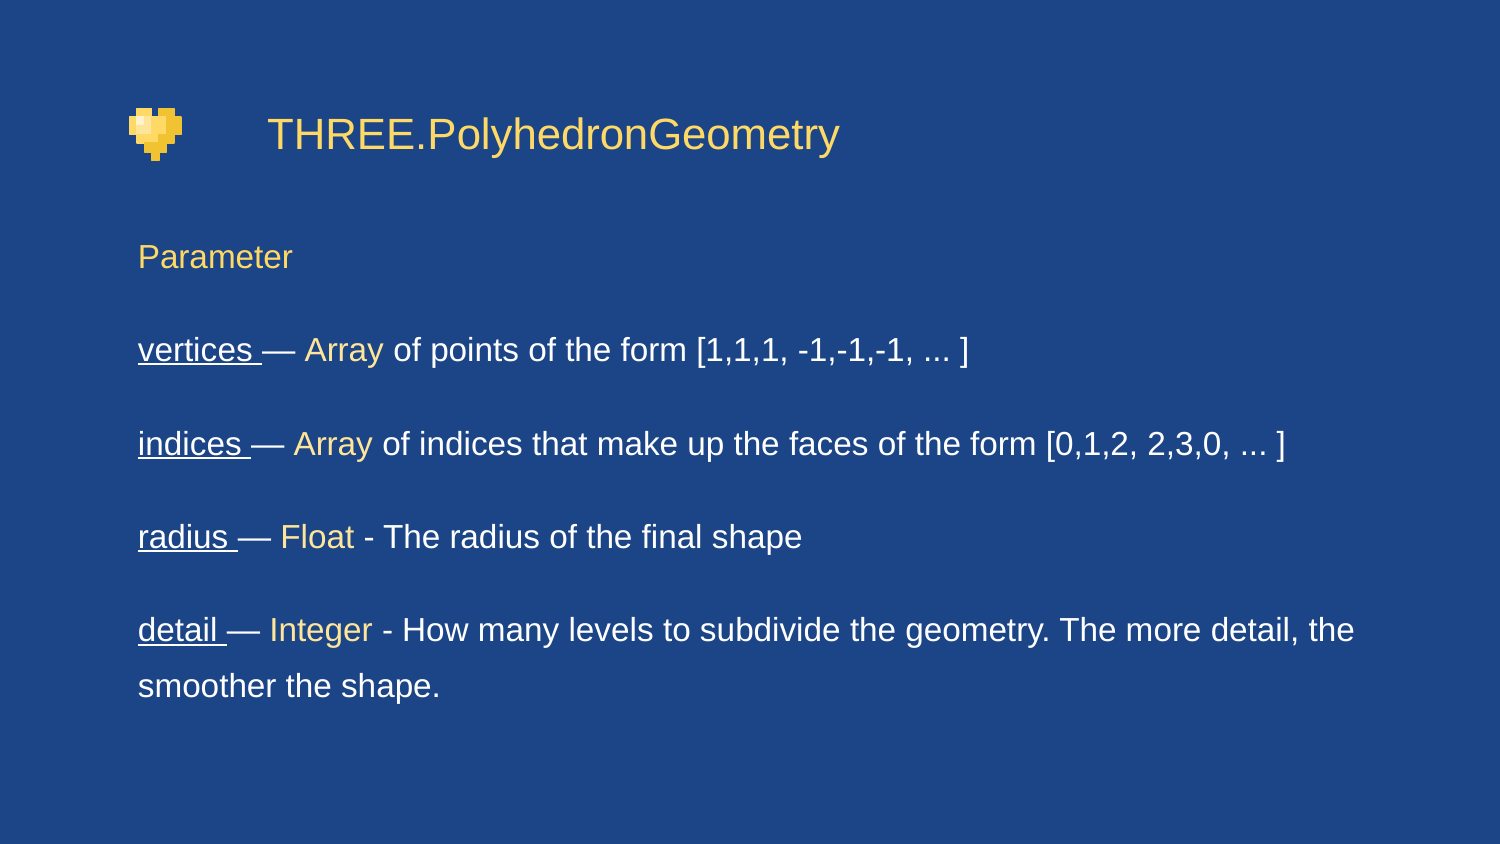

# THREE.PolyhedronGeometry

Parameter
vertices — Array of points of the form [1,1,1, -1,-1,-1, ... ]
indices — Array of indices that make up the faces of the form [0,1,2, 2,3,0, ... ]
radius — Float - The radius of the final shape
detail — Integer - How many levels to subdivide the geometry. The more detail, the smoother the shape.